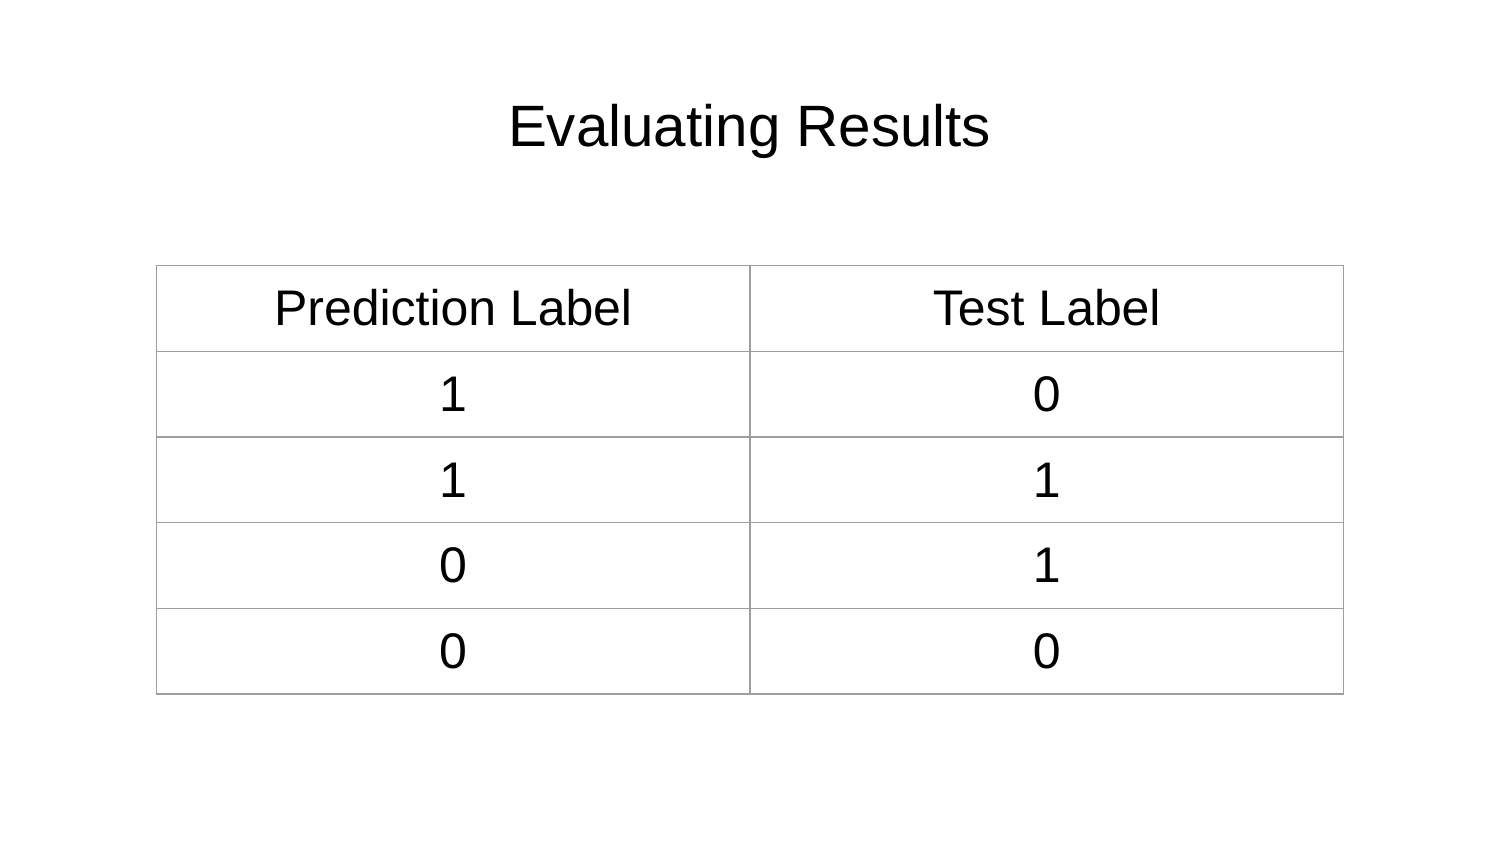

# Evaluating Results

| Prediction Label | Test Label |
| --- | --- |
| 1 | 0 |
| 1 | 1 |
| 0 | 1 |
| 0 | 0 |